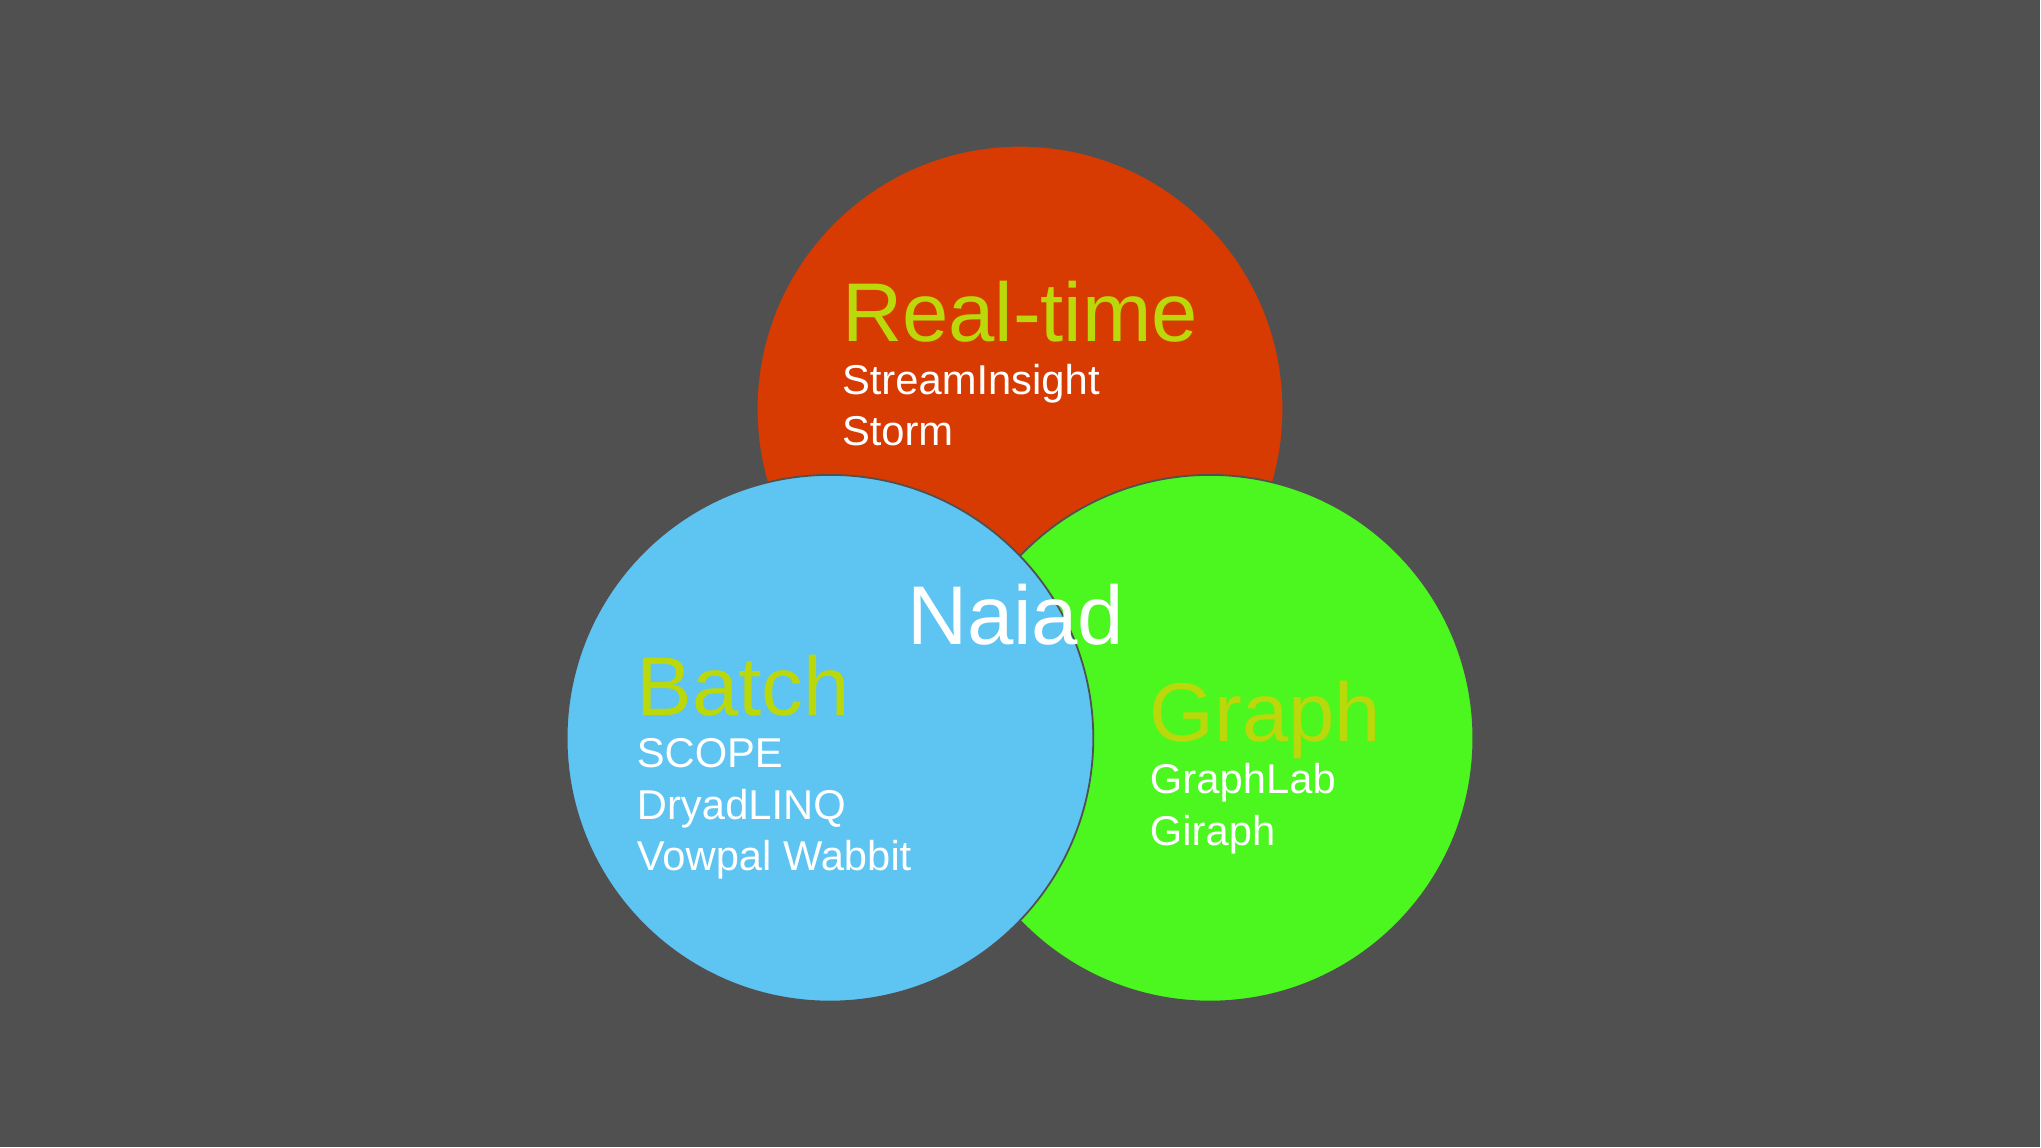

Real-time
StreamInsight
Storm
Batch
SCOPE
DryadLINQ
Vowpal Wabbit
Graph
GraphLab
Giraph
Naiad